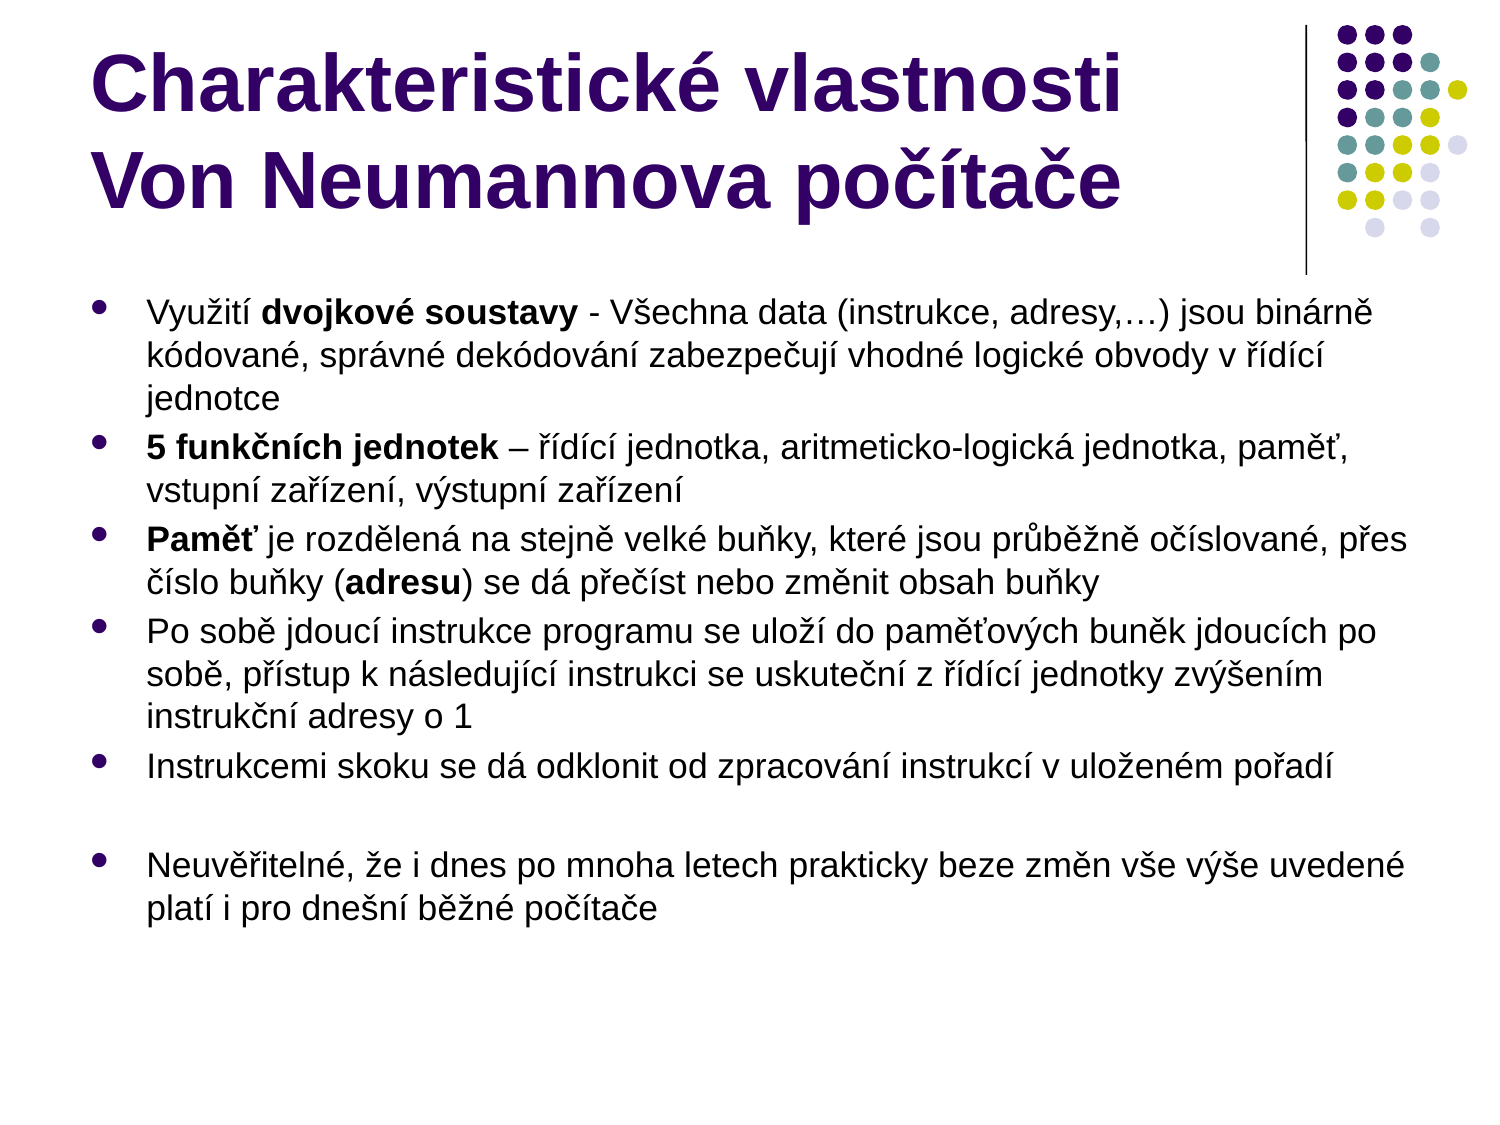

# Charakteristické vlastnosti Von Neumannova počítače
Využití dvojkové soustavy - Všechna data (instrukce, adresy,…) jsou binárně kódované, správné dekódování zabezpečují vhodné logické obvody v řídící jednotce
5 funkčních jednotek – řídící jednotka, aritmeticko-logická jednotka, paměť, vstupní zařízení, výstupní zařízení
Paměť je rozdělená na stejně velké buňky, které jsou průběžně očíslované, přes číslo buňky (adresu) se dá přečíst nebo změnit obsah buňky
Po sobě jdoucí instrukce programu se uloží do paměťových buněk jdoucích po sobě, přístup k následující instrukci se uskuteční z řídící jednotky zvýšením instrukční adresy o 1
Instrukcemi skoku se dá odklonit od zpracování instrukcí v uloženém pořadí

Neuvěřitelné, že i dnes po mnoha letech prakticky beze změn vše výše uvedené platí i pro dnešní běžné počítače